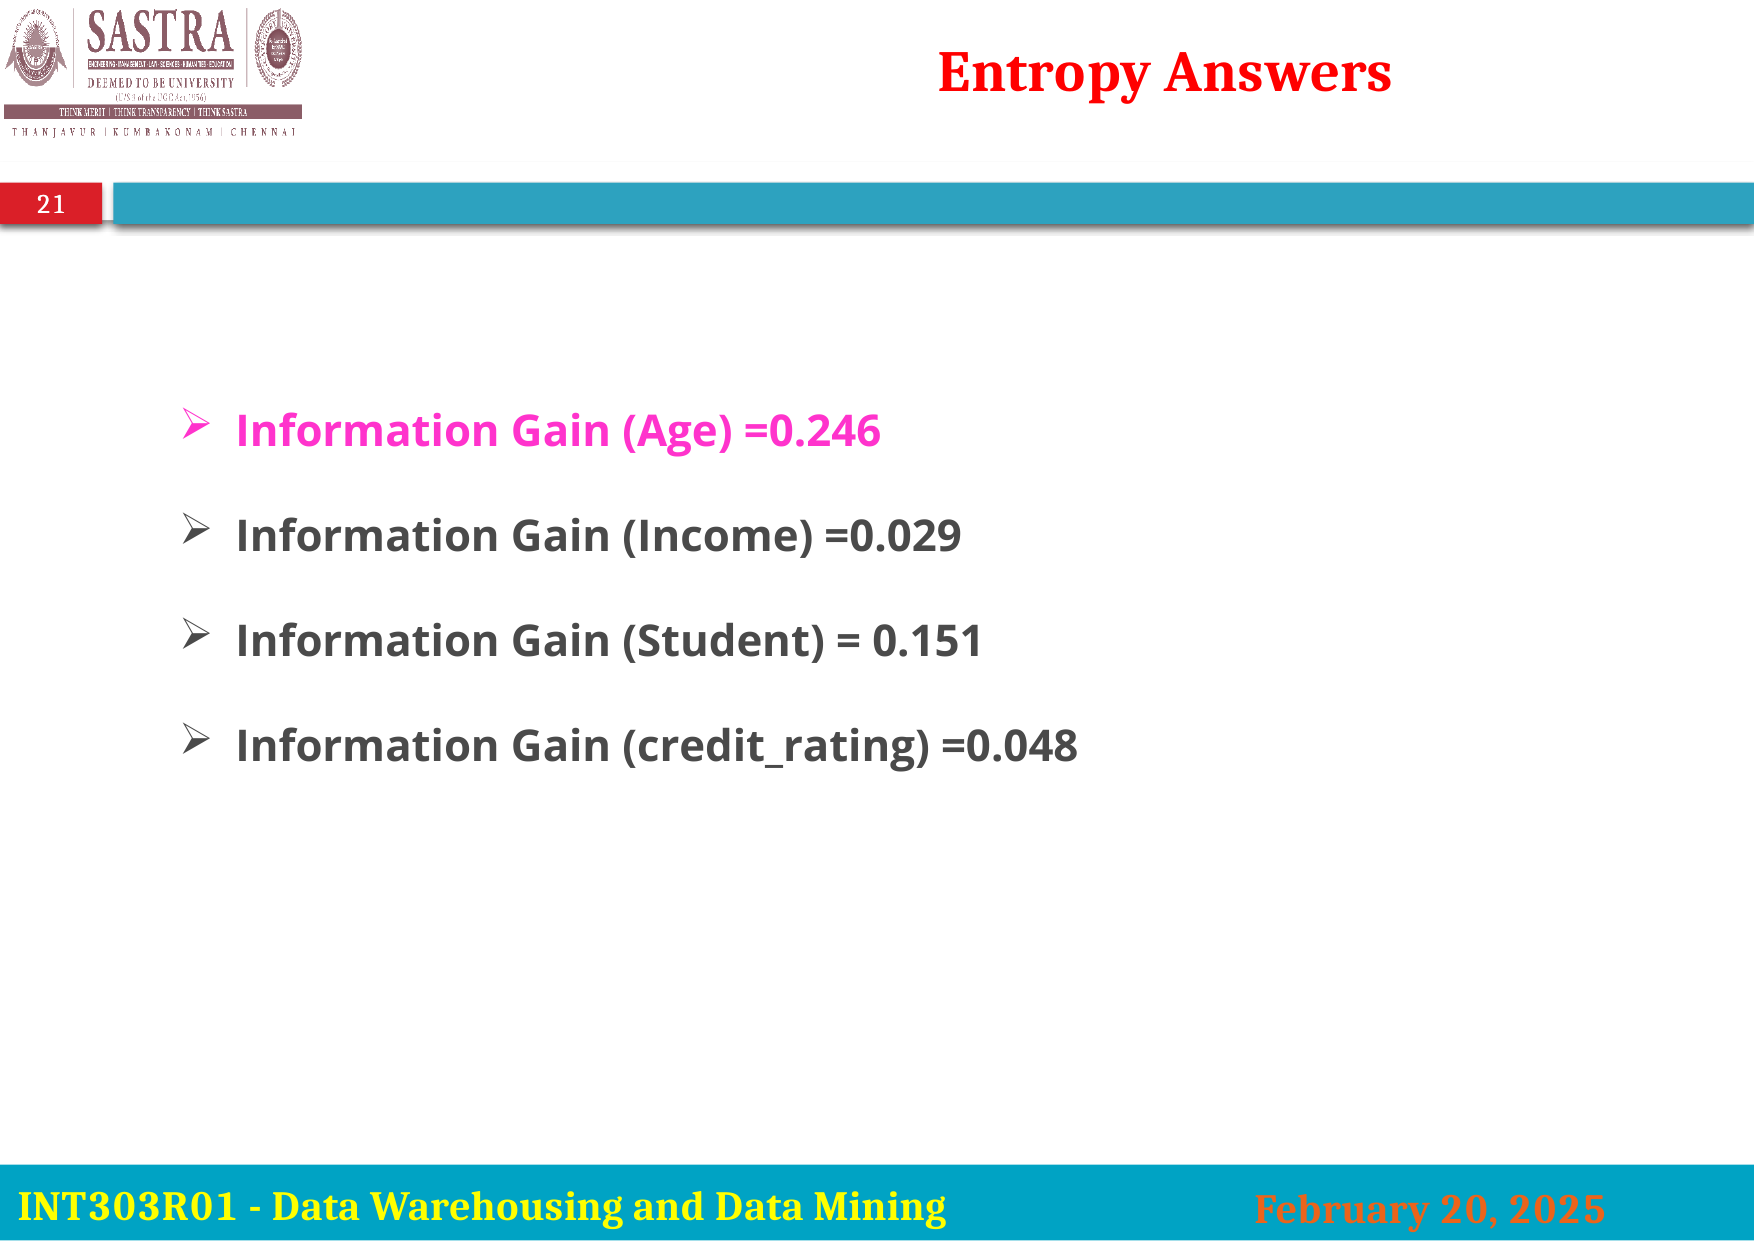

# Entropy Answers
21
Information Gain (Age) =0.246

Information Gain (Income) =0.029

Information Gain (Student) = 0.151

Information Gain (credit_rating) =0.048
INT303R01 - Data Warehousing and Data Mining